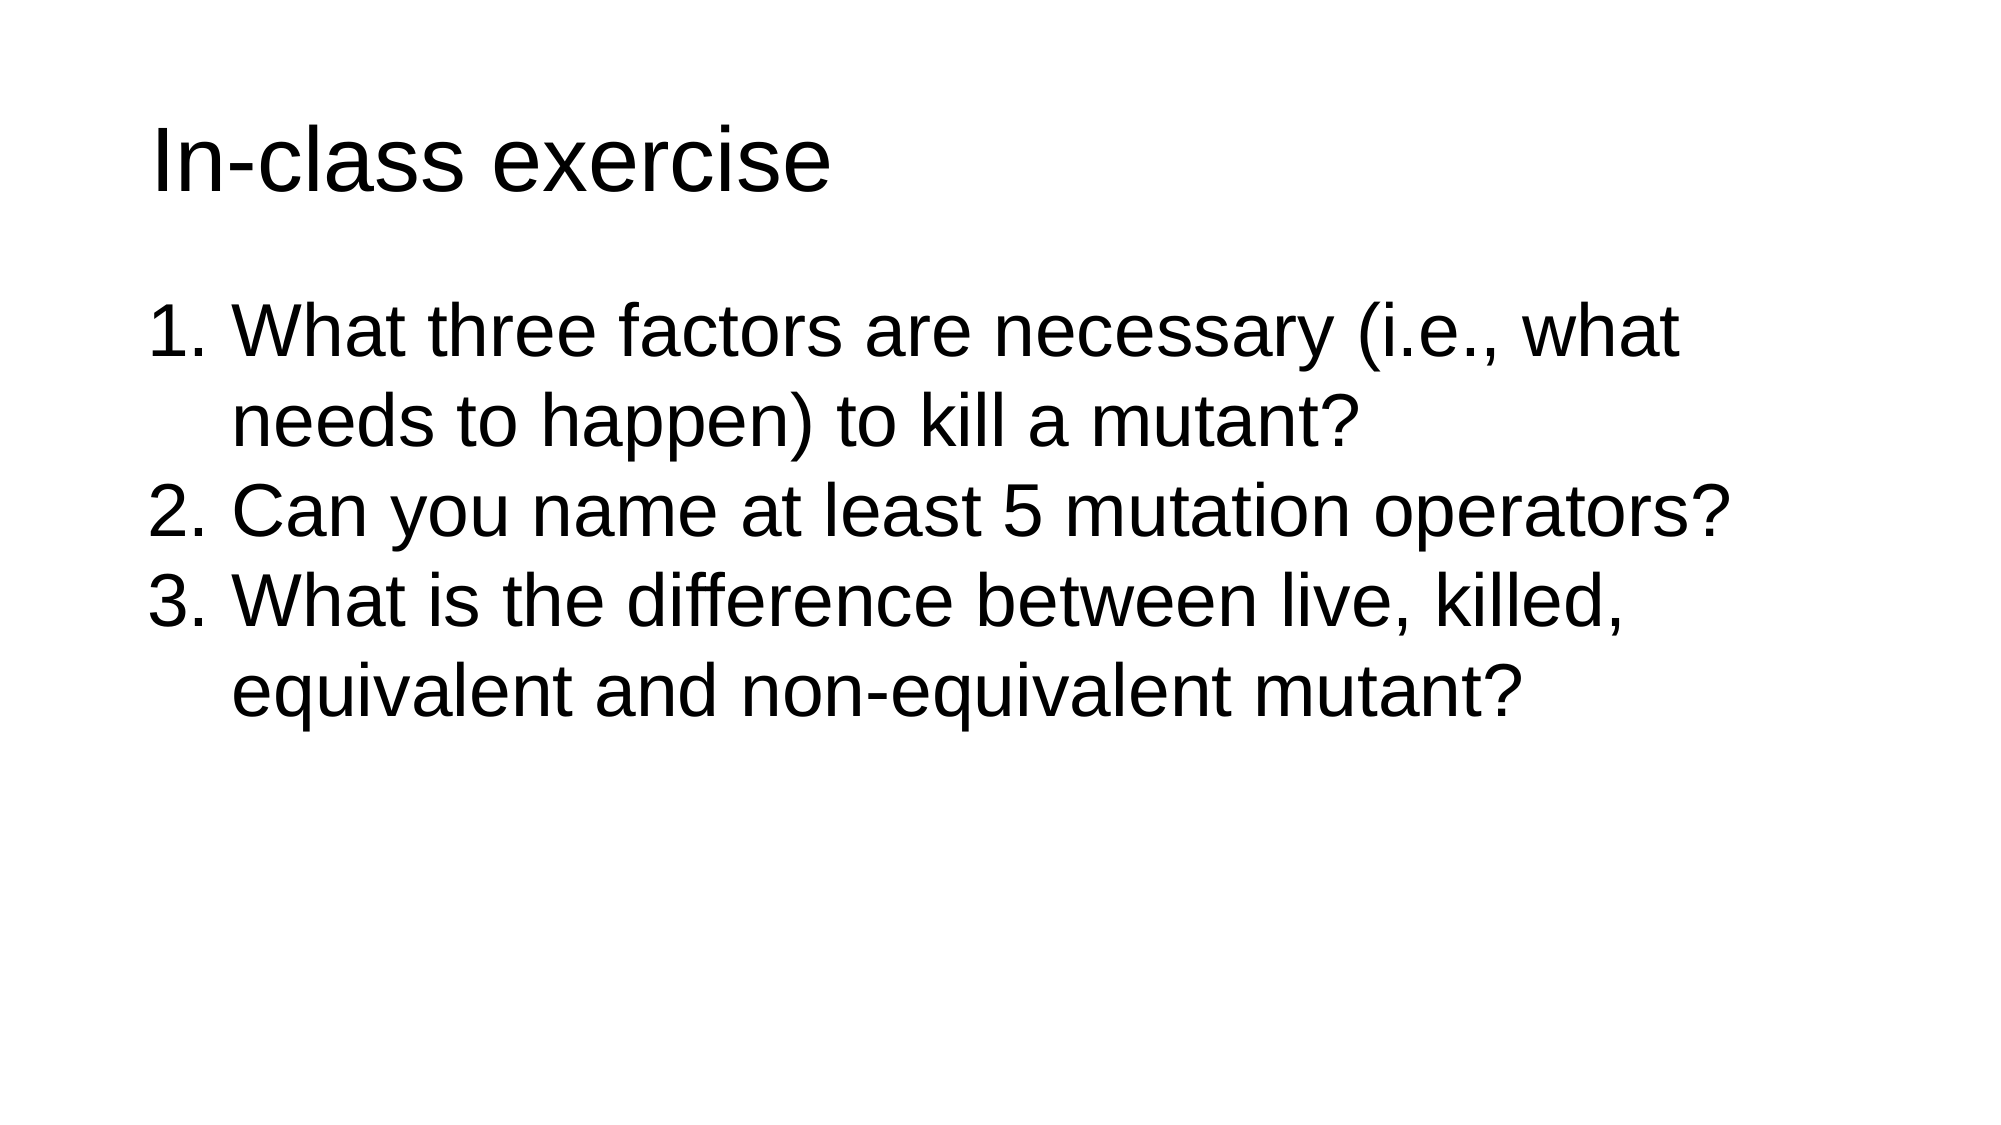

# In-class exercise
What three factors are necessary (i.e., what needs to happen) to kill a mutant?
Can you name at least 5 mutation operators?
What is the difference between live, killed, equivalent and non-equivalent mutant?